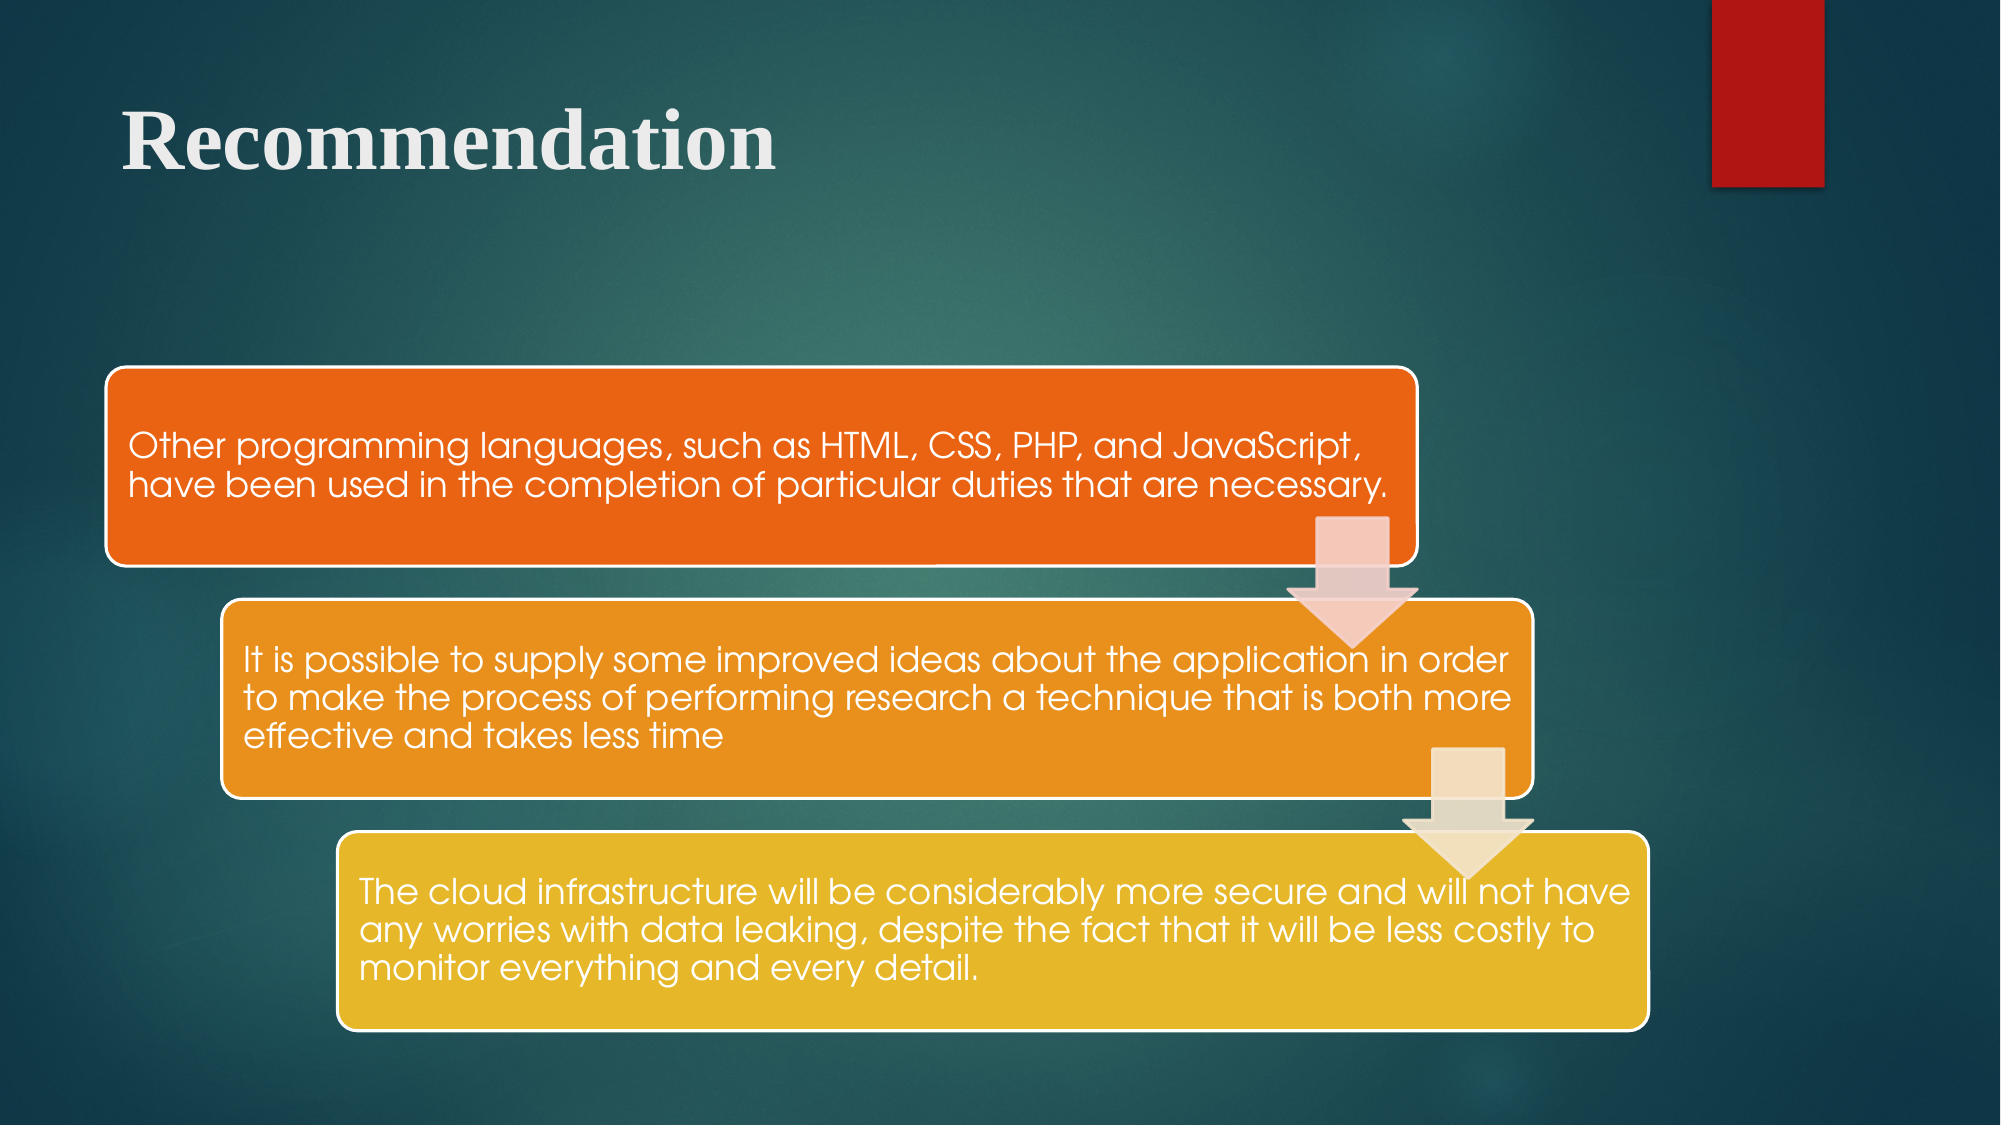

# Recommendation
Other programming languages, such as HTML, CSS, PHP, and JavaScript, have been used in the completion of particular duties that are necessary.
It is possible to supply some improved ideas about the application in order to make the process of performing research a technique that is both more effective and takes less time
The cloud infrastructure will be considerably more secure and will not have any worries with data leaking, despite the fact that it will be less costly to monitor everything and every detail.